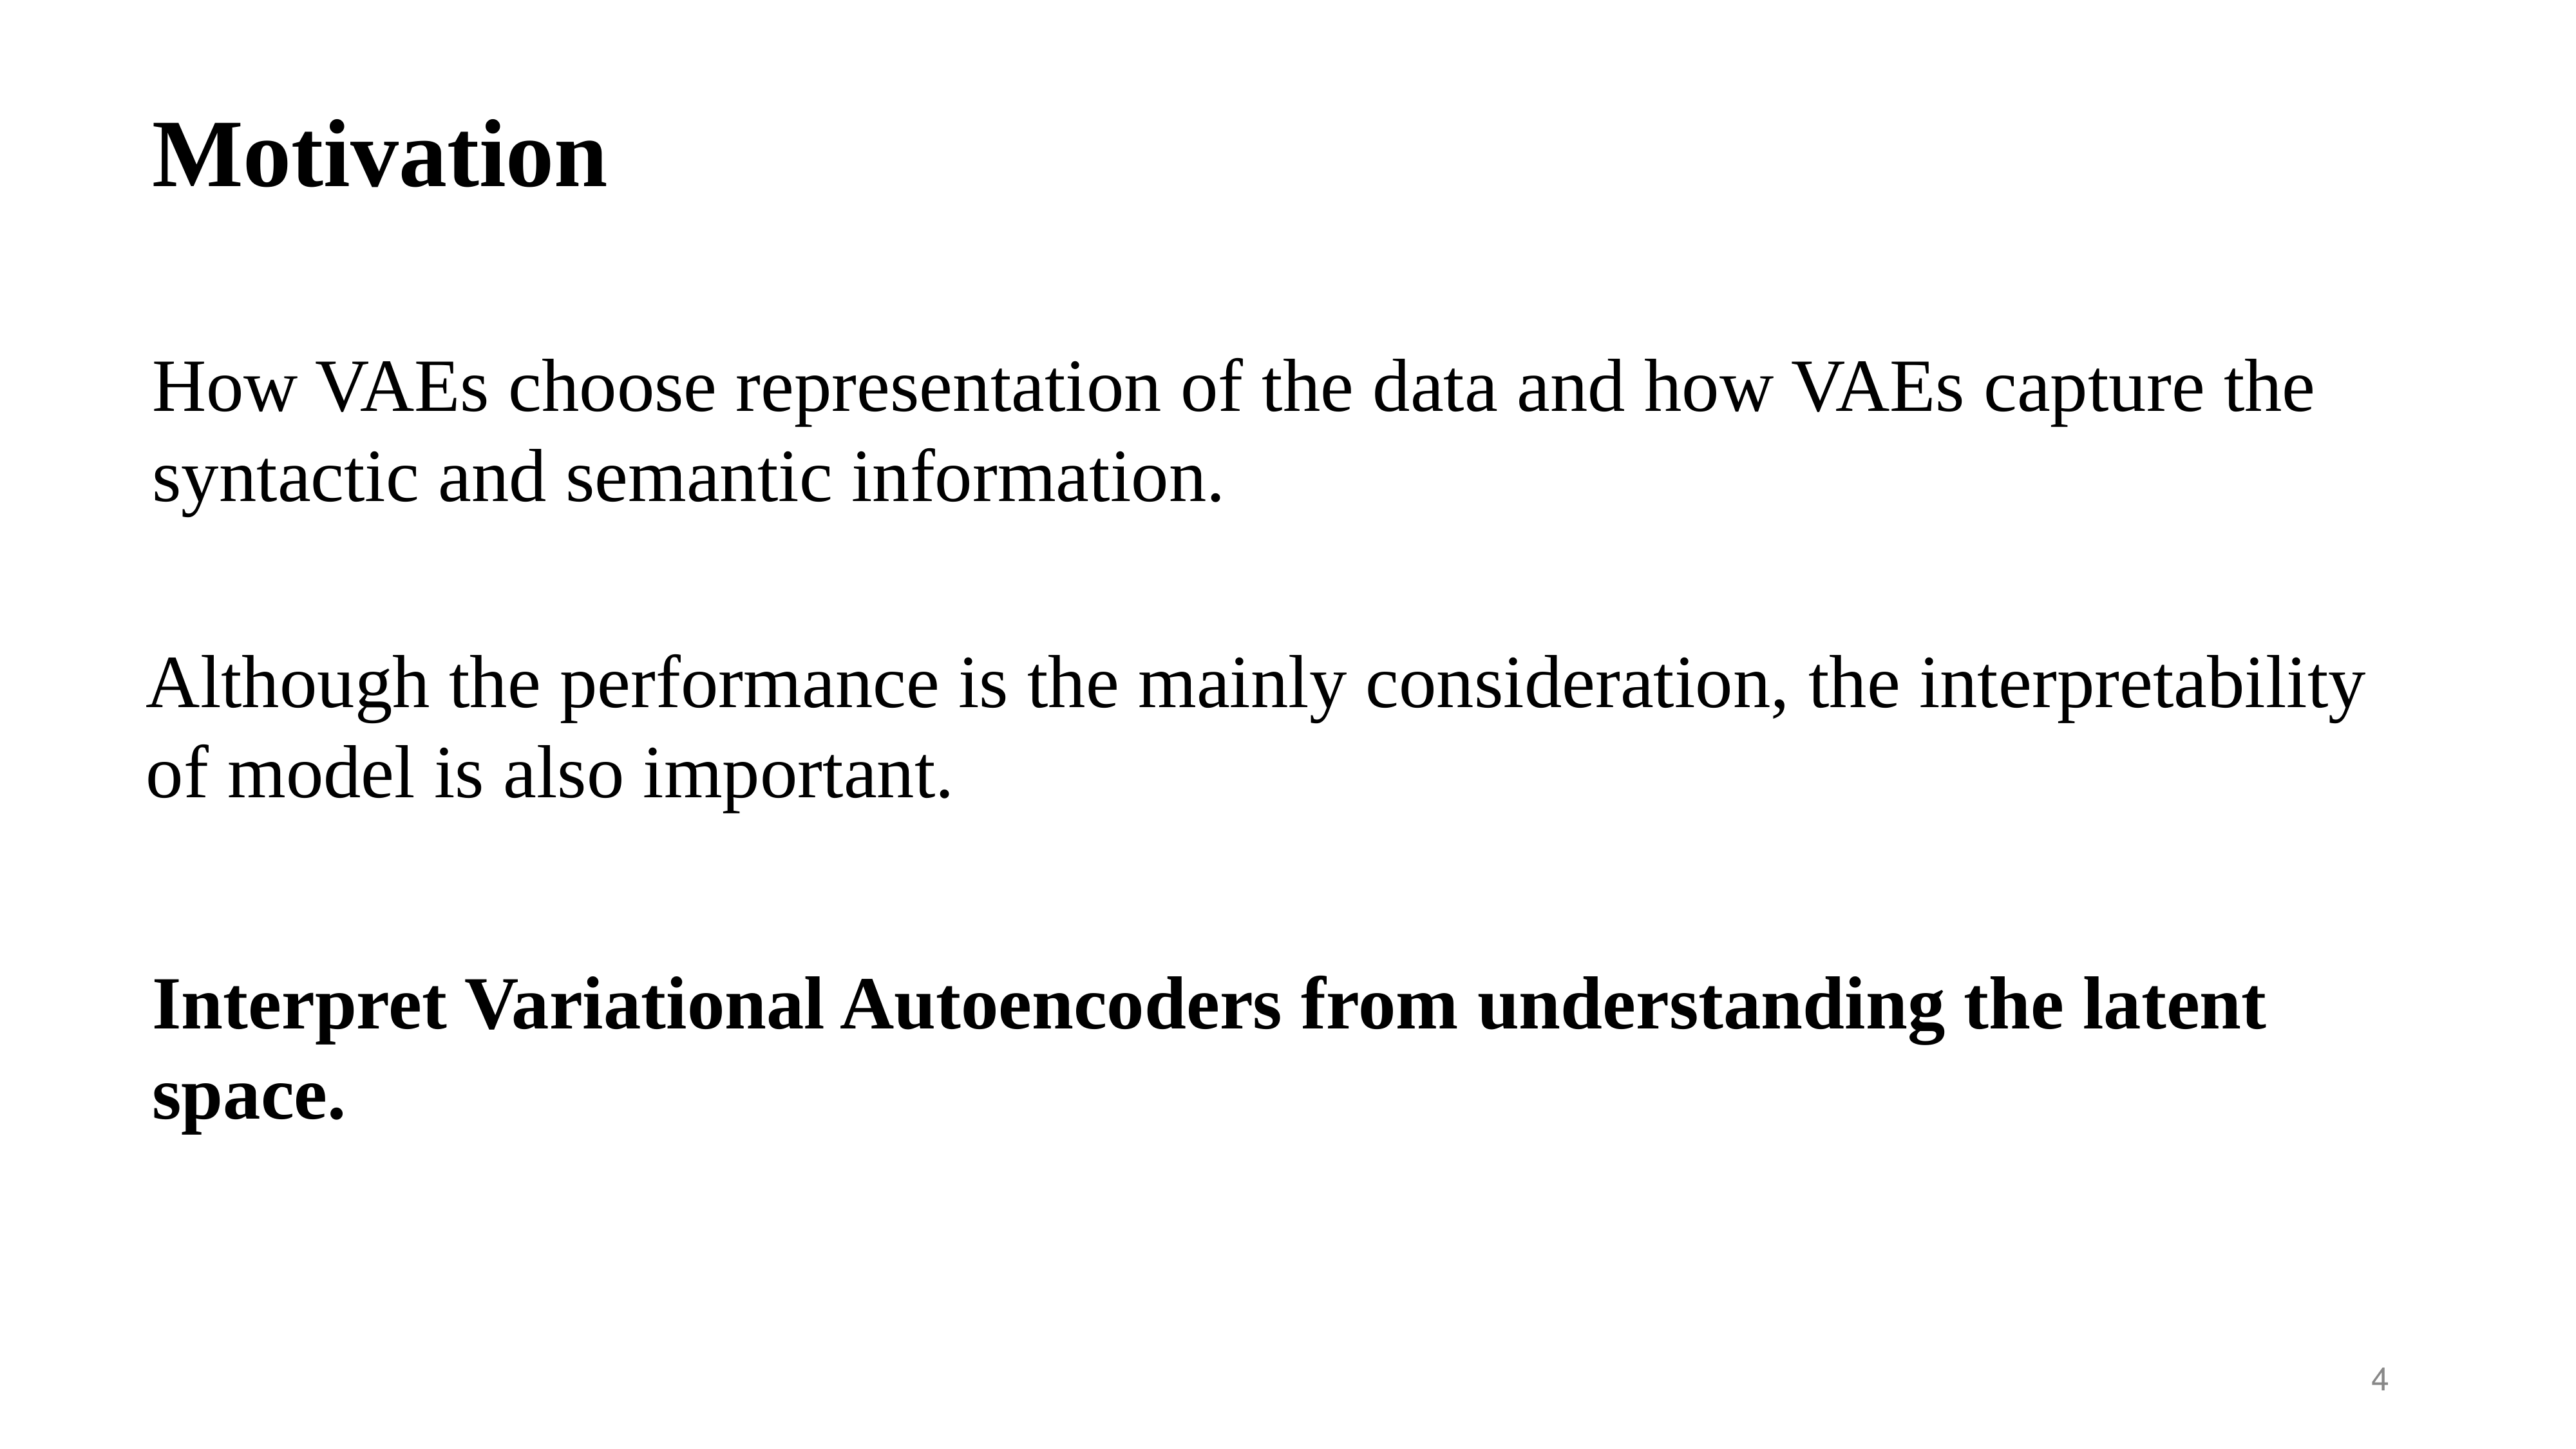

Motivation
How VAEs choose representation of the data and how VAEs capture the syntactic and semantic information.
Although the performance is the mainly consideration, the interpretability of model is also important.
Interpret Variational Autoencoders from understanding the latent space.
4